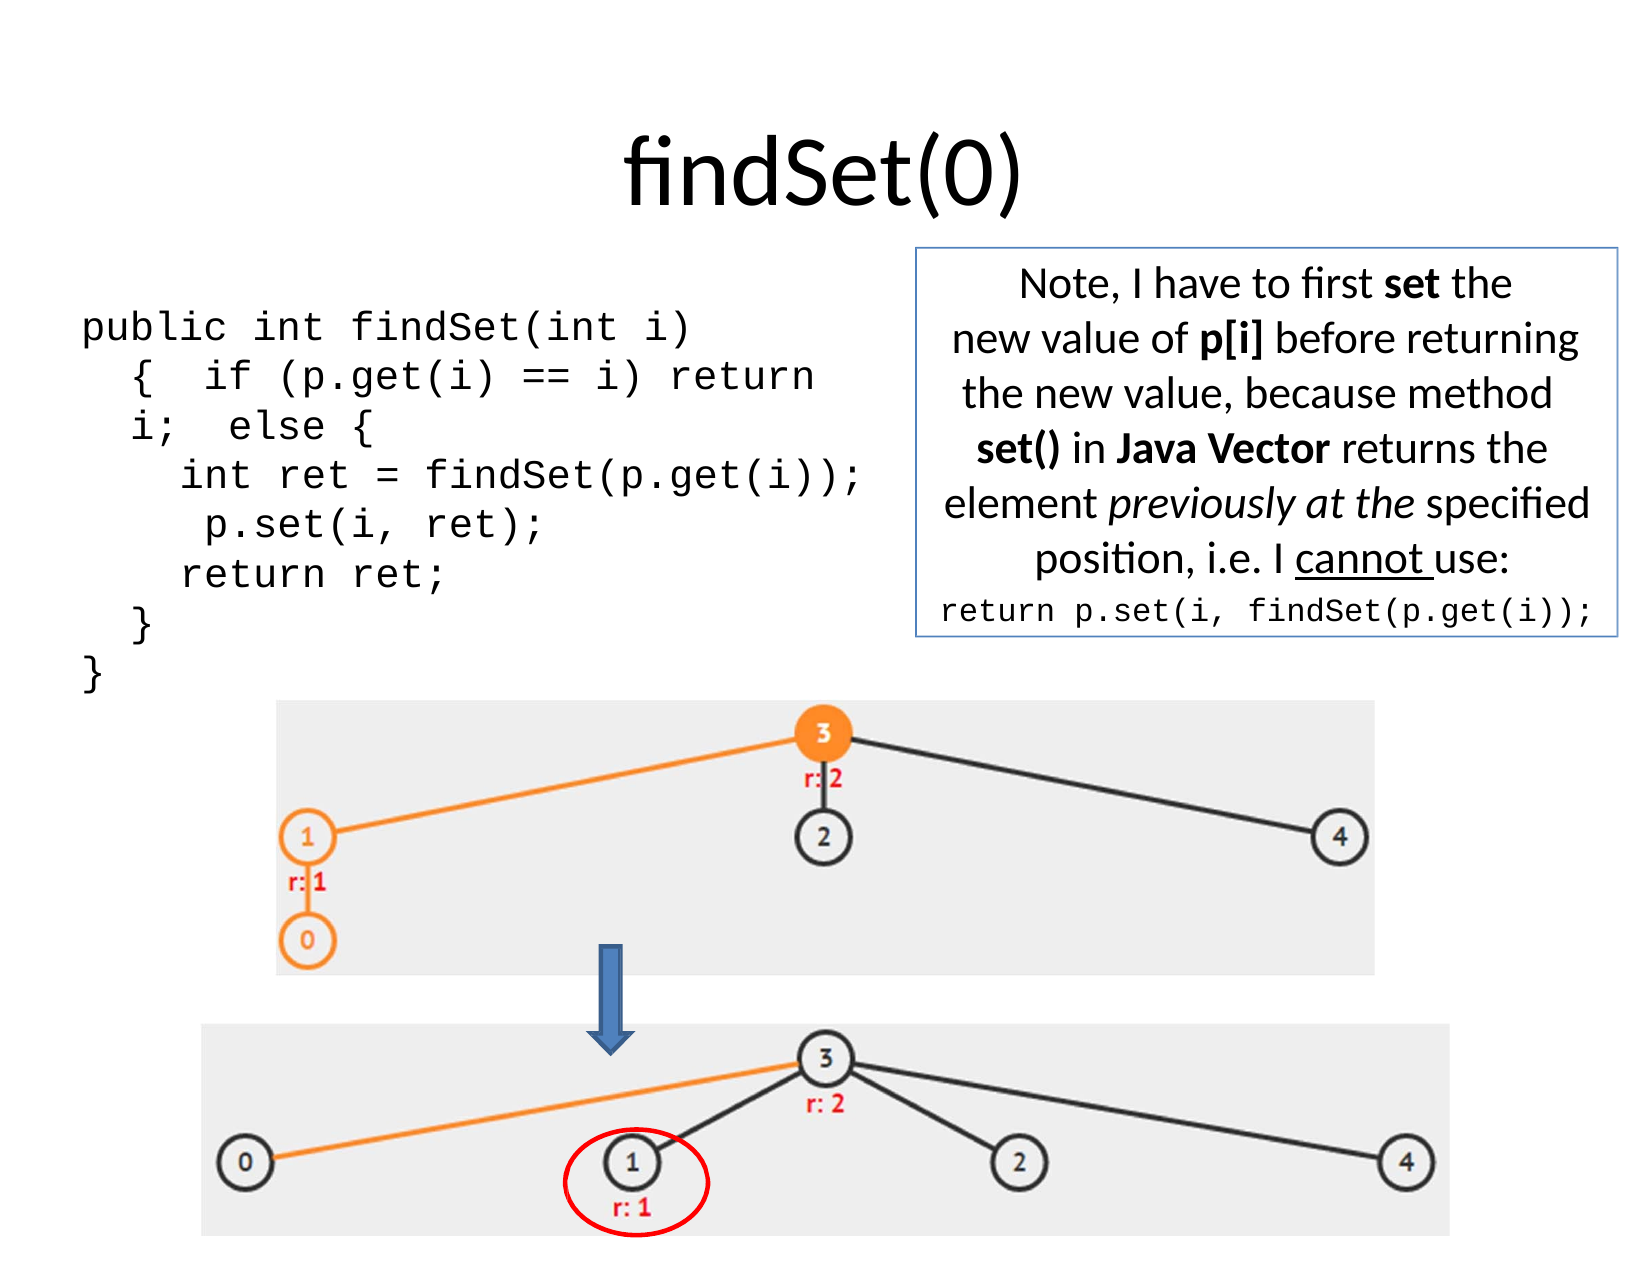

# findSet(0)

Note, I have to first set the  new value of p[i] before returning  the new value, because method
set() in Java Vector returns the  element previously at the specified  position, i.e. I cannot use:
return p.set(i, findSet(p.get(i));
public int findSet(int i) {  if (p.get(i) == i) return i;  else {
int ret = findSet(p.get(i));  p.set(i, ret);
return ret;
}
}